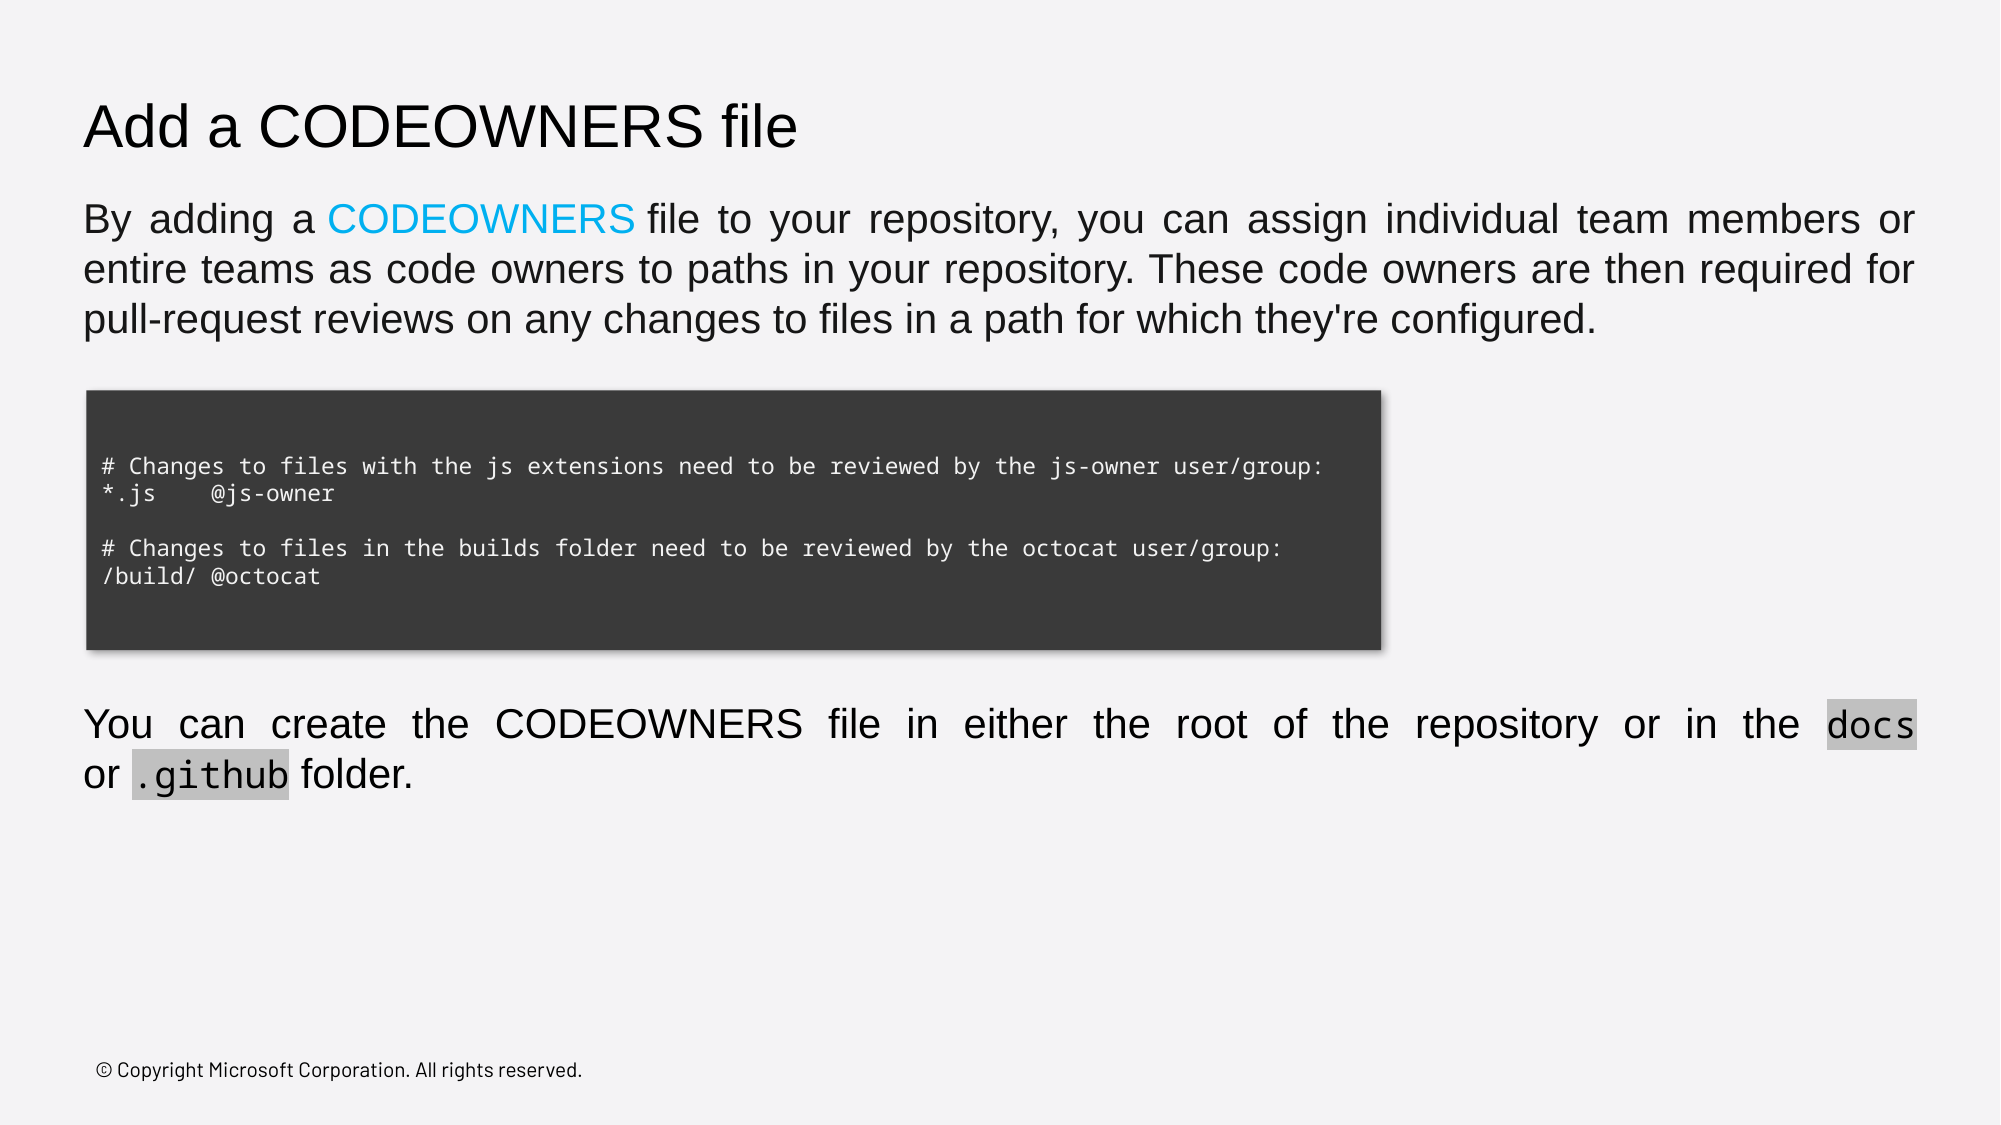

# Add a CODEOWNERS file
By adding a CODEOWNERS file to your repository, you can assign individual team members or entire teams as code owners to paths in your repository. These code owners are then required for pull-request reviews on any changes to files in a path for which they're configured.

You can create the CODEOWNERS file in either the root of the repository or in the docs or .github folder.
# Changes to files with the js extensions need to be reviewed by the js-owner user/group:
*.js    @js-owner

# Changes to files in the builds folder need to be reviewed by the octocat user/group:
/build/ @octocat
© Copyright Microsoft Corporation. All rights reserved.